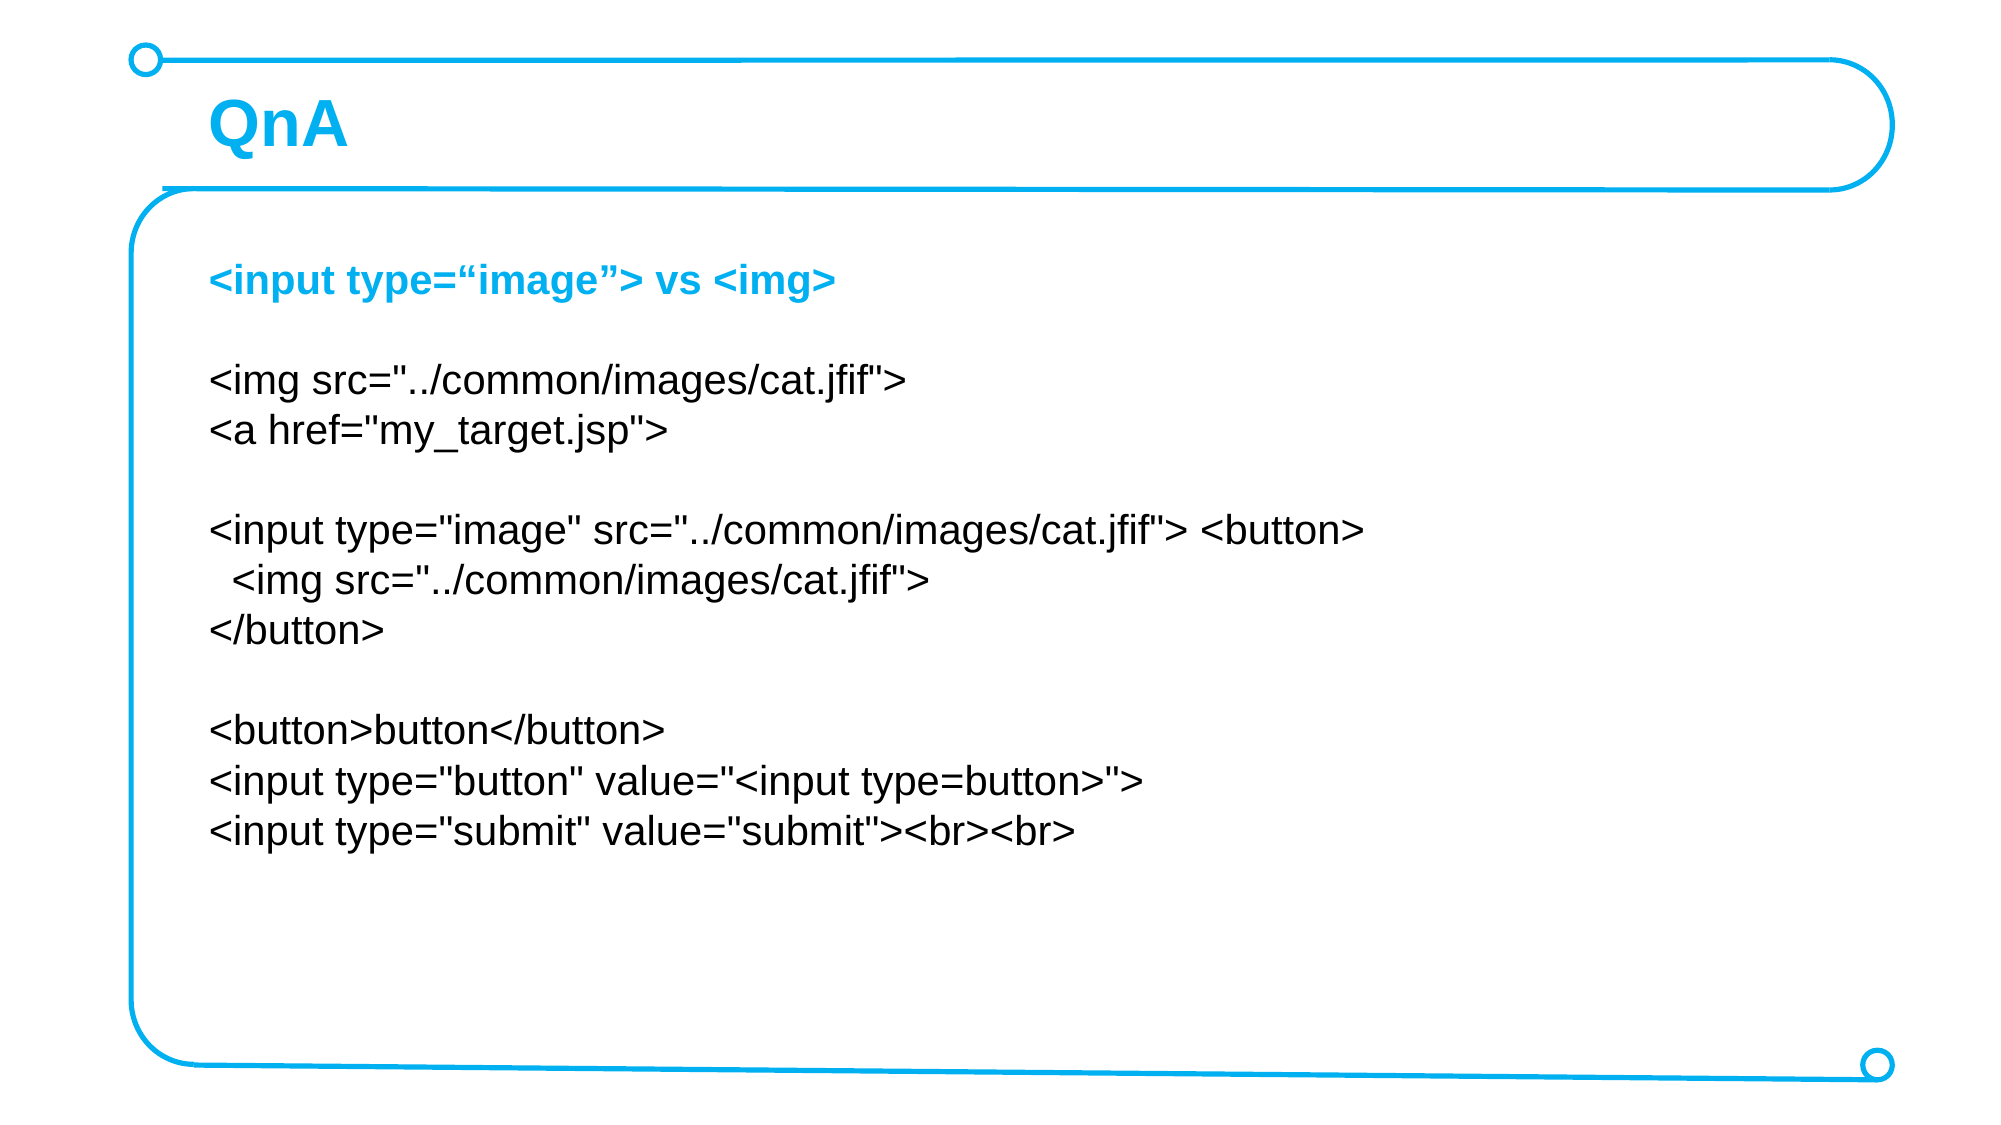

QnA
<input type=“image”> vs <img>

<img src="../common/images/cat.jfif">
<a href="my_target.jsp">

<input type="image" src="../common/images/cat.jfif"> <button>
  <img src="../common/images/cat.jfif">
</button>

<button>button</button>
<input type="button" value="<input type=button>">
<input type="submit" value="submit"><br><br>